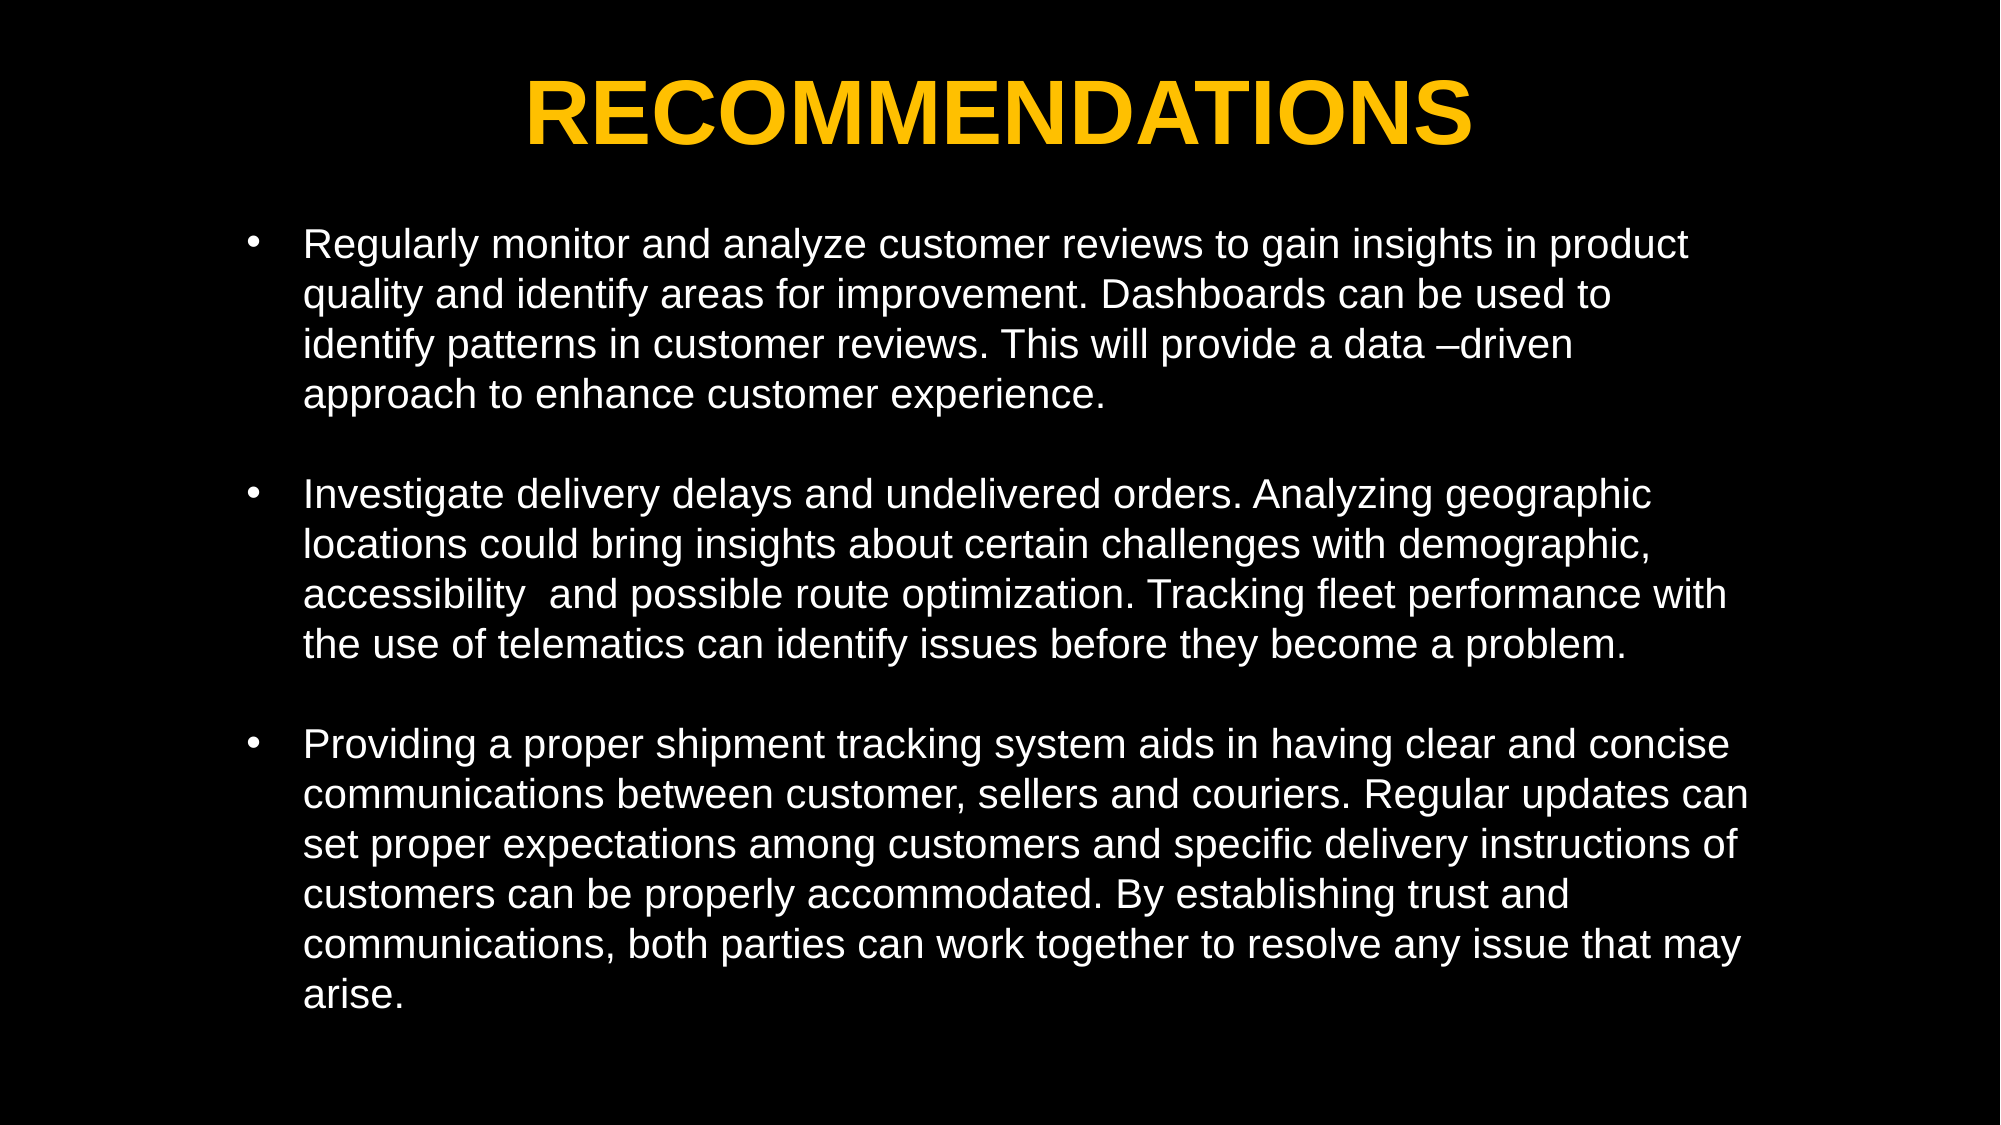

RECOMMENDATIONS
Regularly monitor and analyze customer reviews to gain insights in product quality and identify areas for improvement. Dashboards can be used to identify patterns in customer reviews. This will provide a data –driven approach to enhance customer experience.

Investigate delivery delays and undelivered orders. Analyzing geographic locations could bring insights about certain challenges with demographic, accessibility  and possible route optimization. Tracking fleet performance with the use of telematics can identify issues before they become a problem.

Providing a proper shipment tracking system aids in having clear and concise communications between customer, sellers and couriers. Regular updates can set proper expectations among customers and specific delivery instructions of customers can be properly accommodated. By establishing trust and communications, both parties can work together to resolve any issue that may arise.